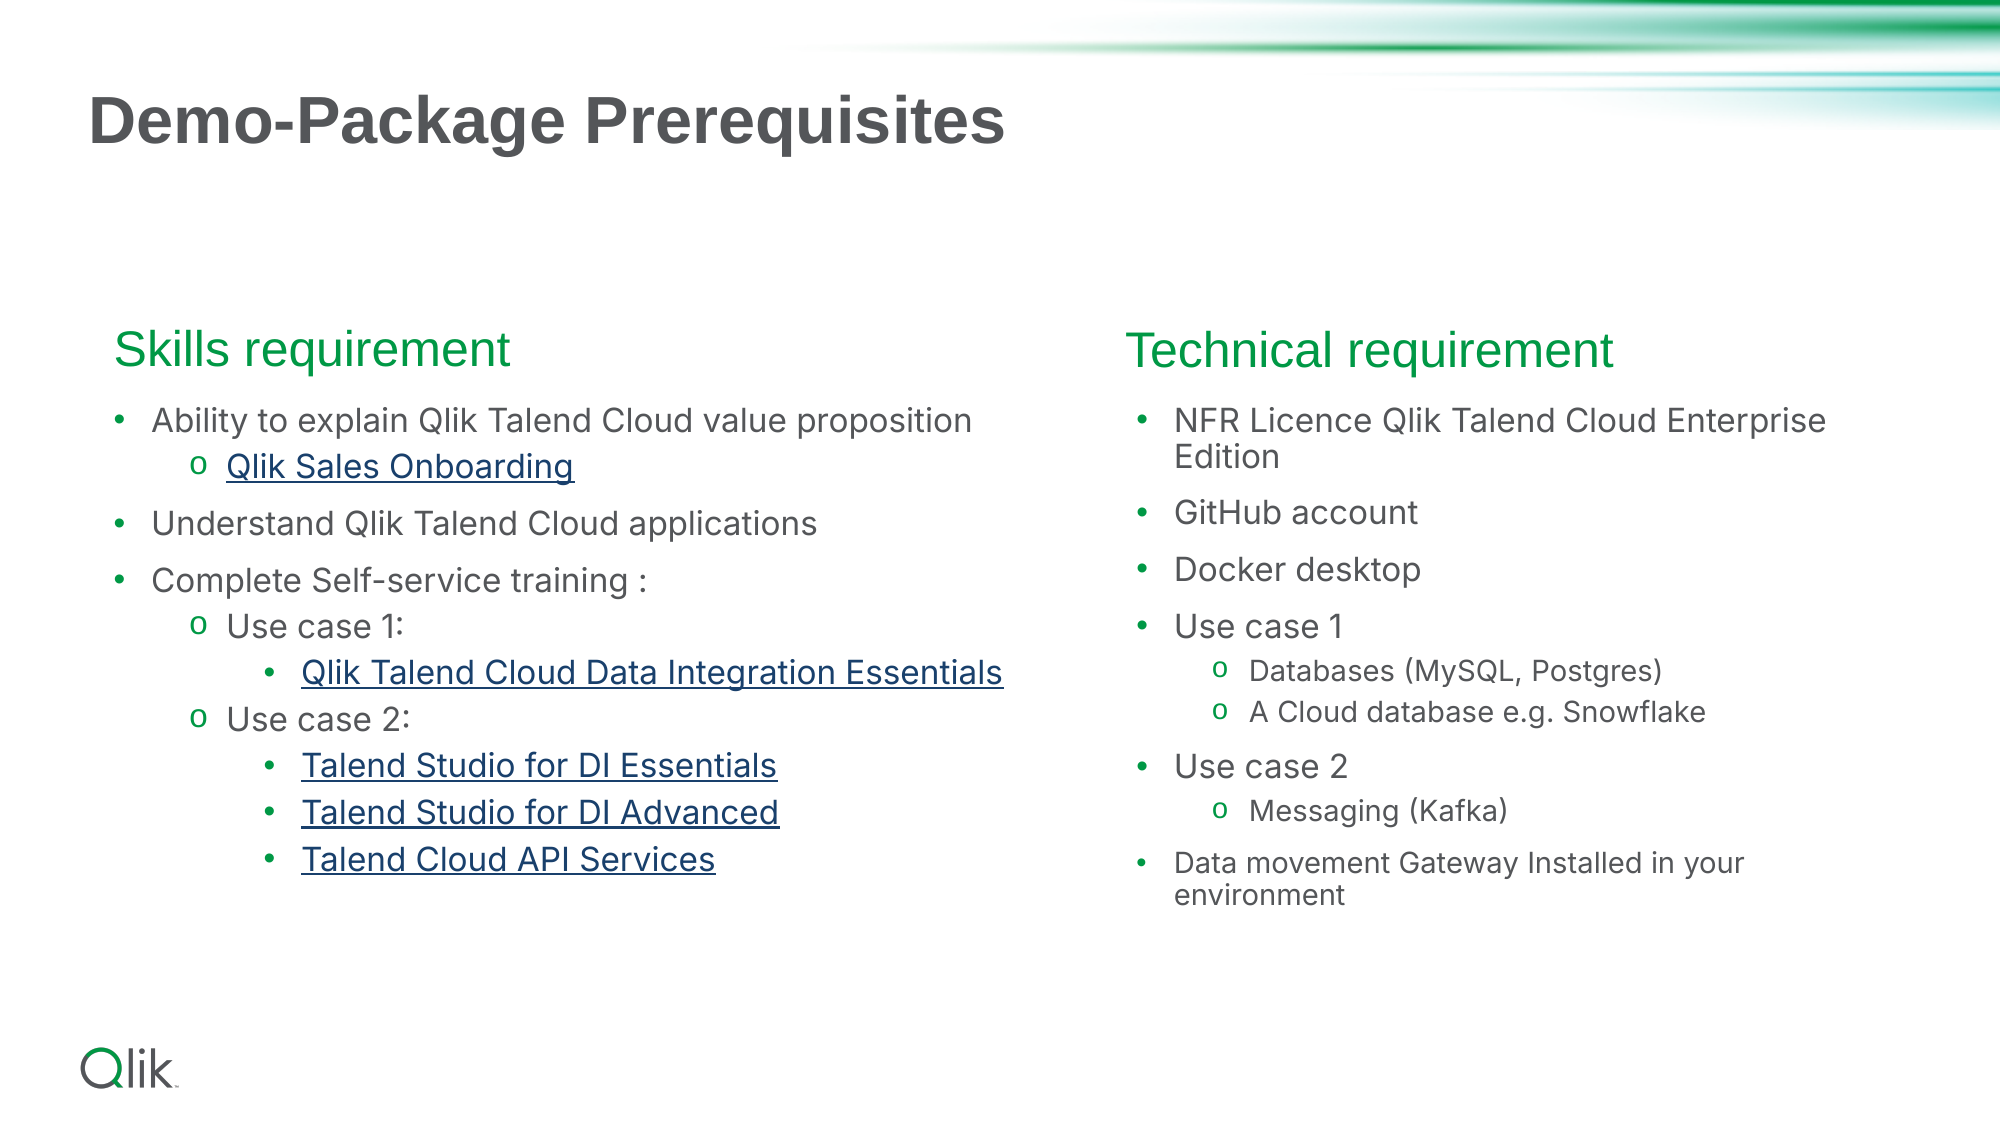

# Demo-Package Prerequisites
Skills requirement
Technical requirement
Ability to explain Qlik Talend Cloud value proposition
Qlik Sales Onboarding
Understand Qlik Talend Cloud applications
Complete Self-service training :
Use case 1:
Qlik Talend Cloud Data Integration Essentials
Use case 2:
Talend Studio for DI Essentials
Talend Studio for DI Advanced
Talend Cloud API Services

NFR Licence Qlik Talend Cloud Enterprise Edition
GitHub account
Docker desktop
Use case 1
Databases (MySQL, Postgres)
A Cloud database e.g. Snowflake
Use case 2
Messaging (Kafka)
Data movement Gateway Installed in your environment